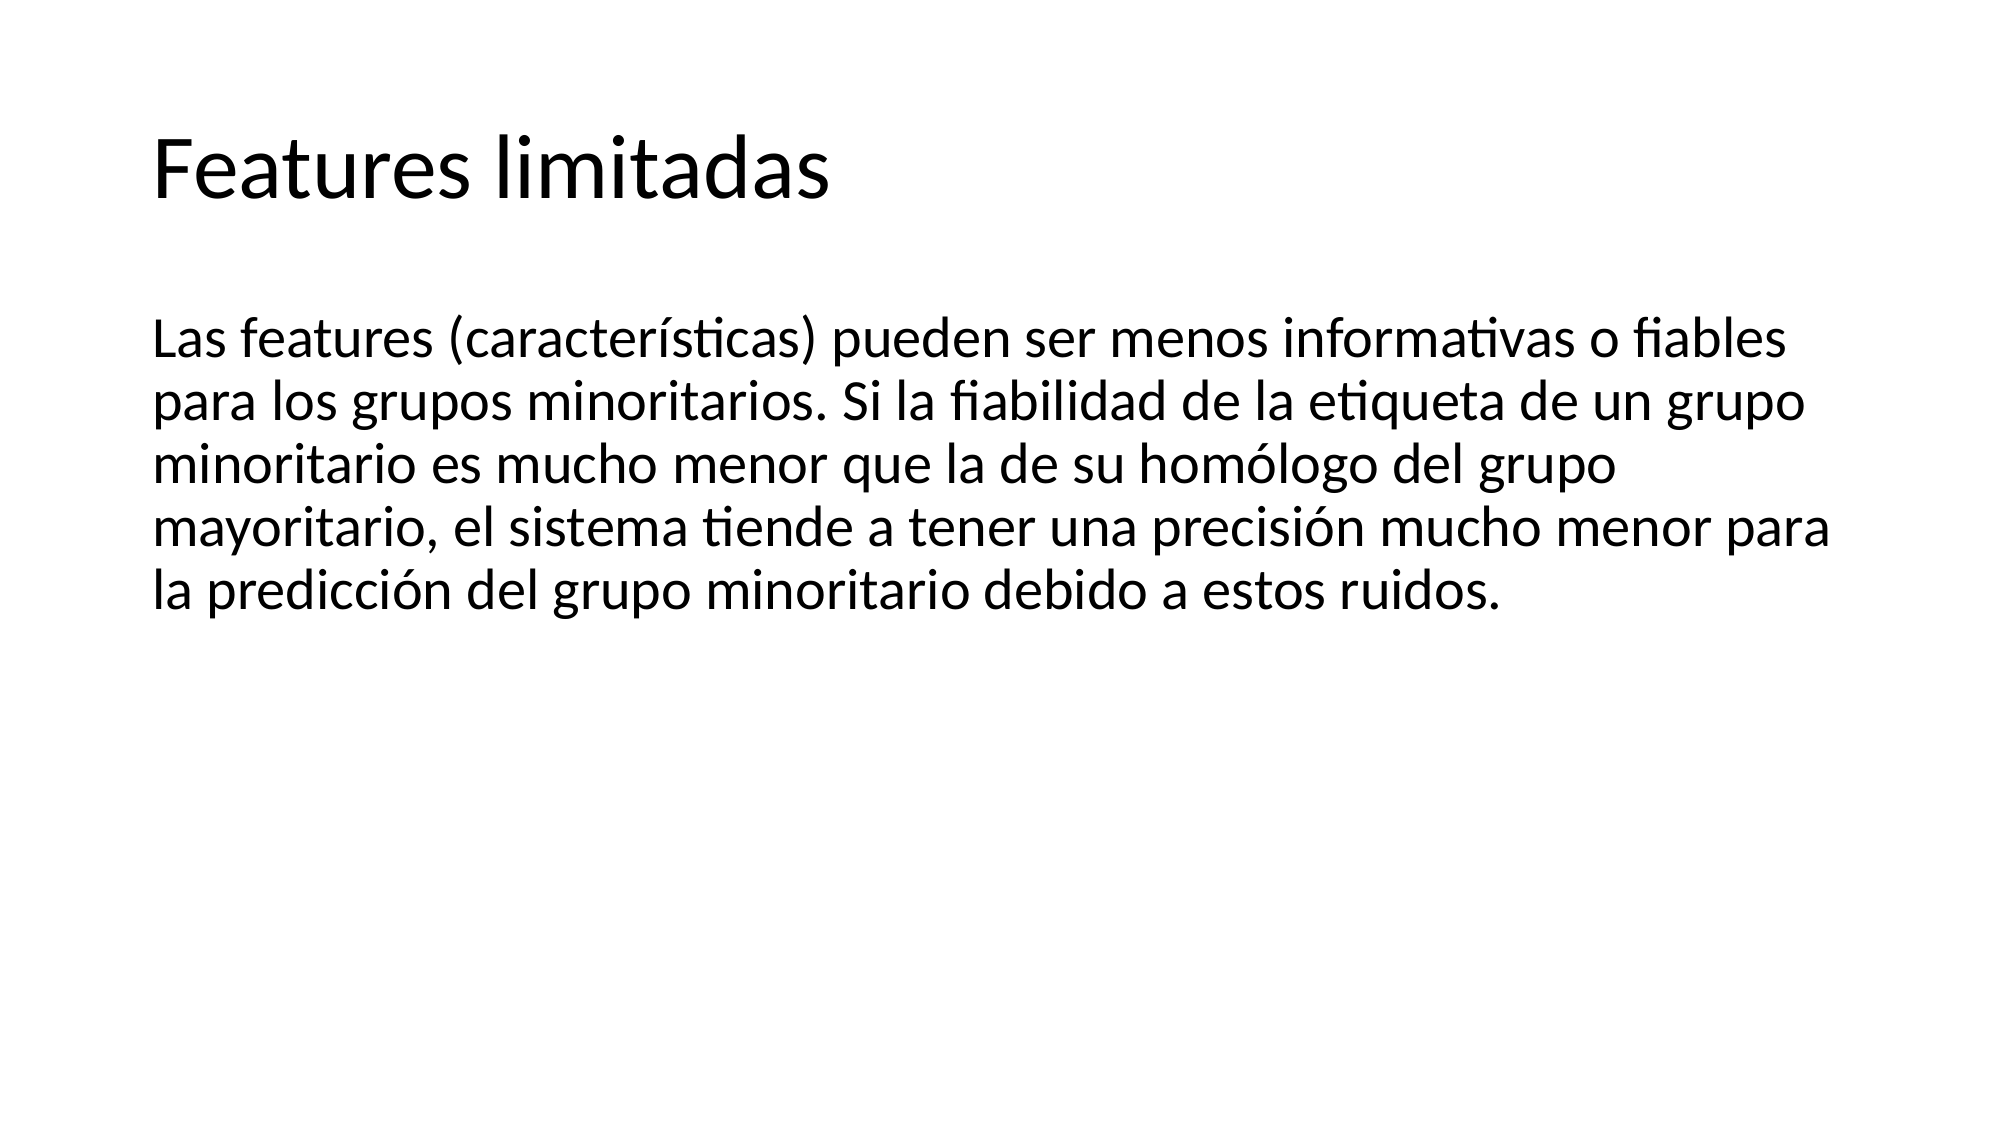

# Features limitadas
Las features (características) pueden ser menos informativas o fiables para los grupos minoritarios. Si la fiabilidad de la etiqueta de un grupo minoritario es mucho menor que la de su homólogo del grupo mayoritario, el sistema tiende a tener una precisión mucho menor para la predicción del grupo minoritario debido a estos ruidos.